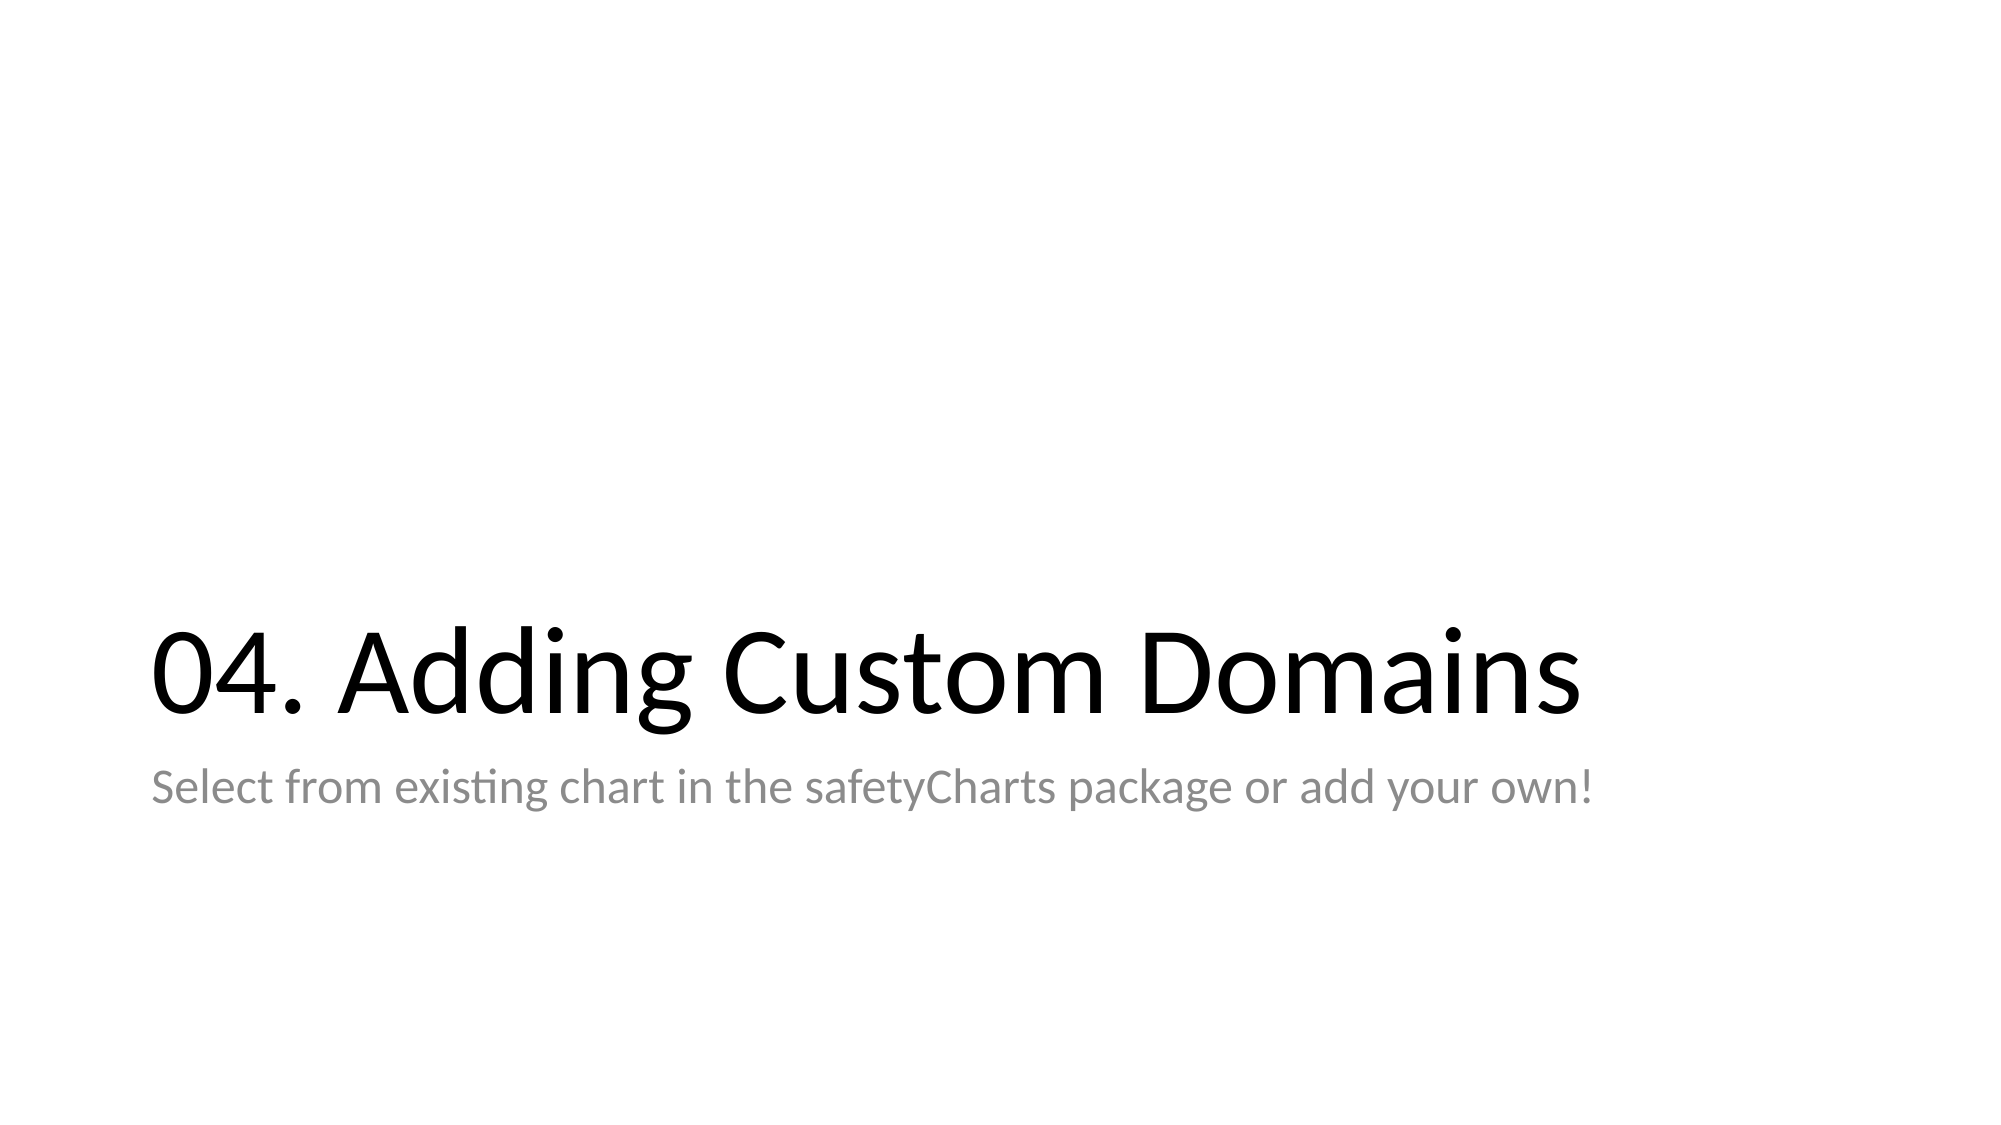

# 04. Adding Custom Domains
Select from existing chart in the safetyCharts package or add your own!